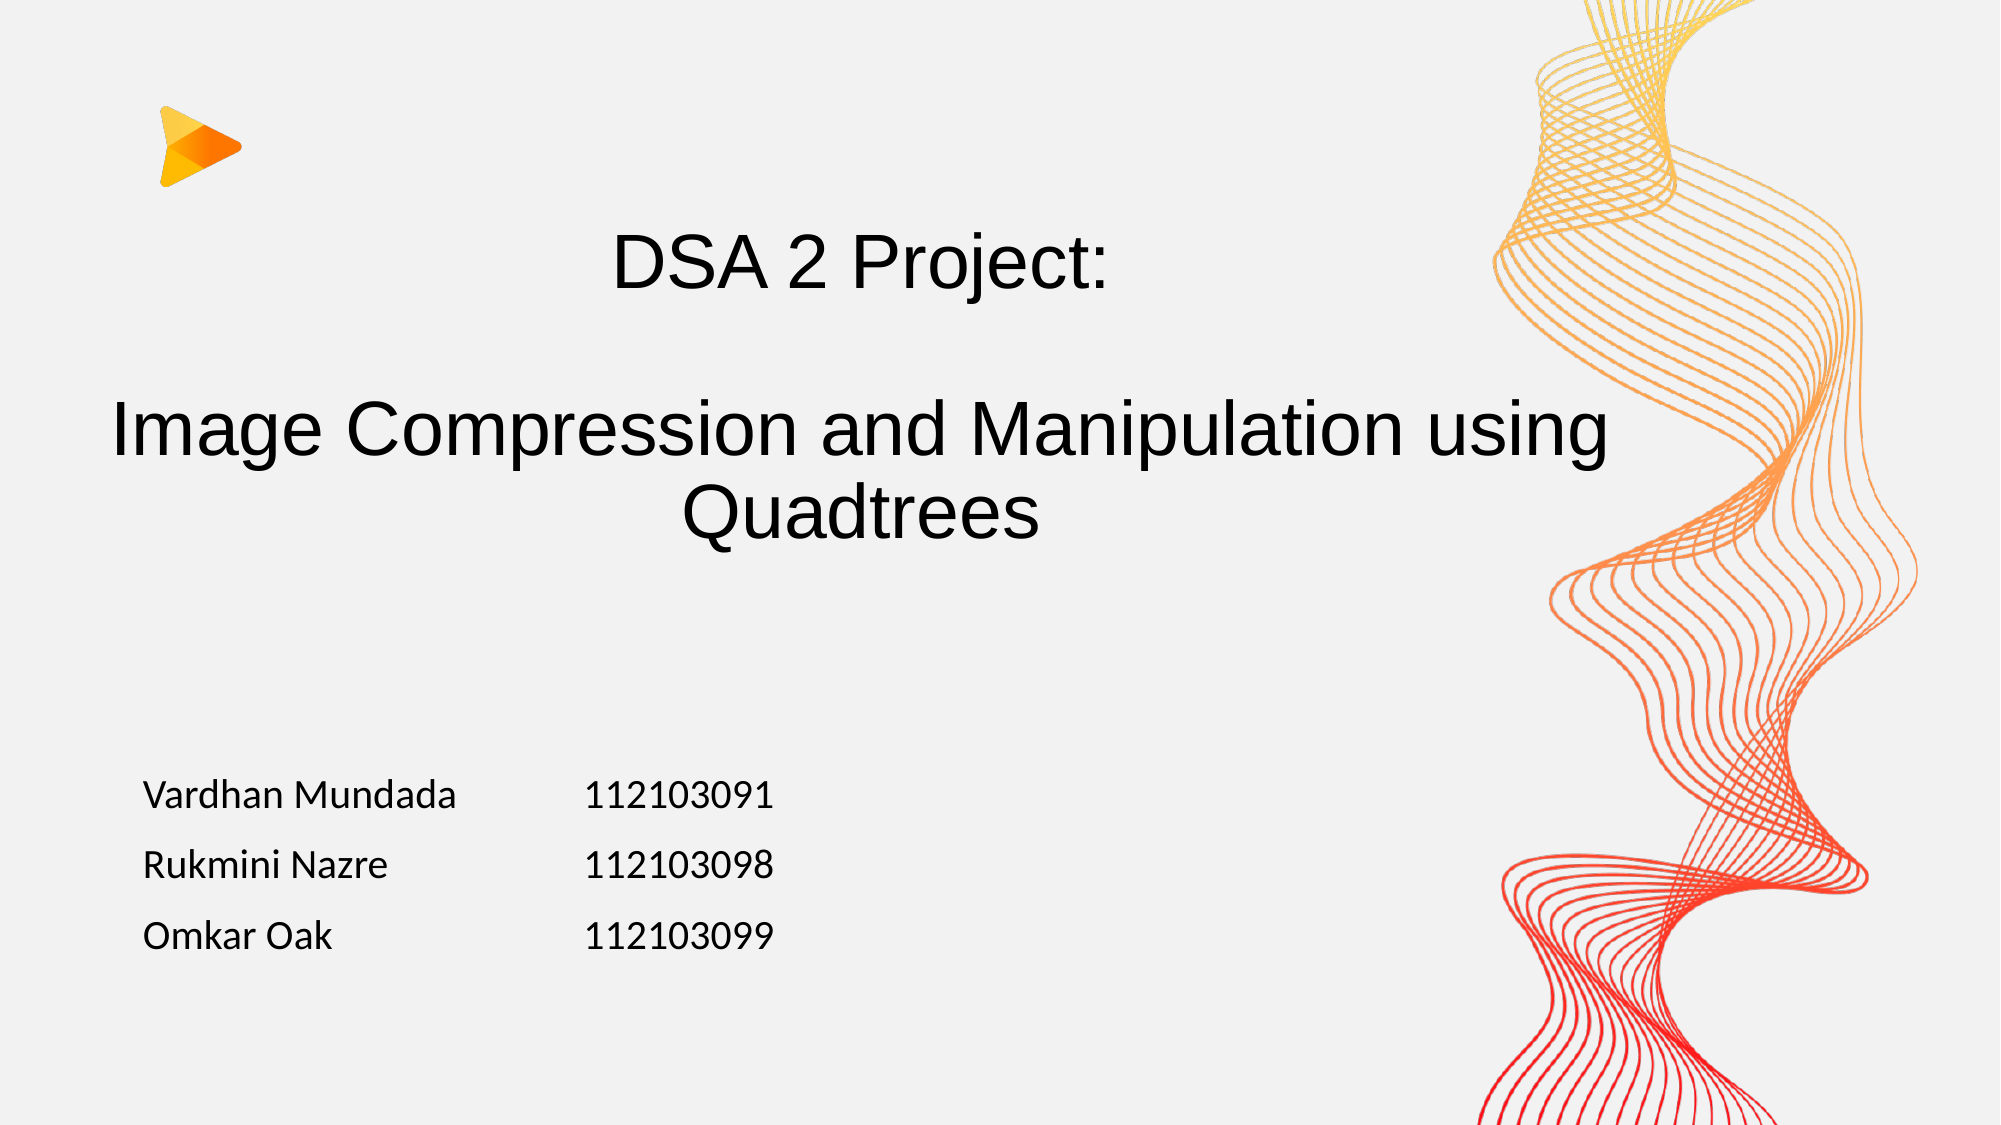

# DSA 2 Project:

Image Compression and Manipulation using Quadtrees
 Vardhan Mundada	112103091
 Rukmini Nazre		112103098
 Omkar Oak               	112103099